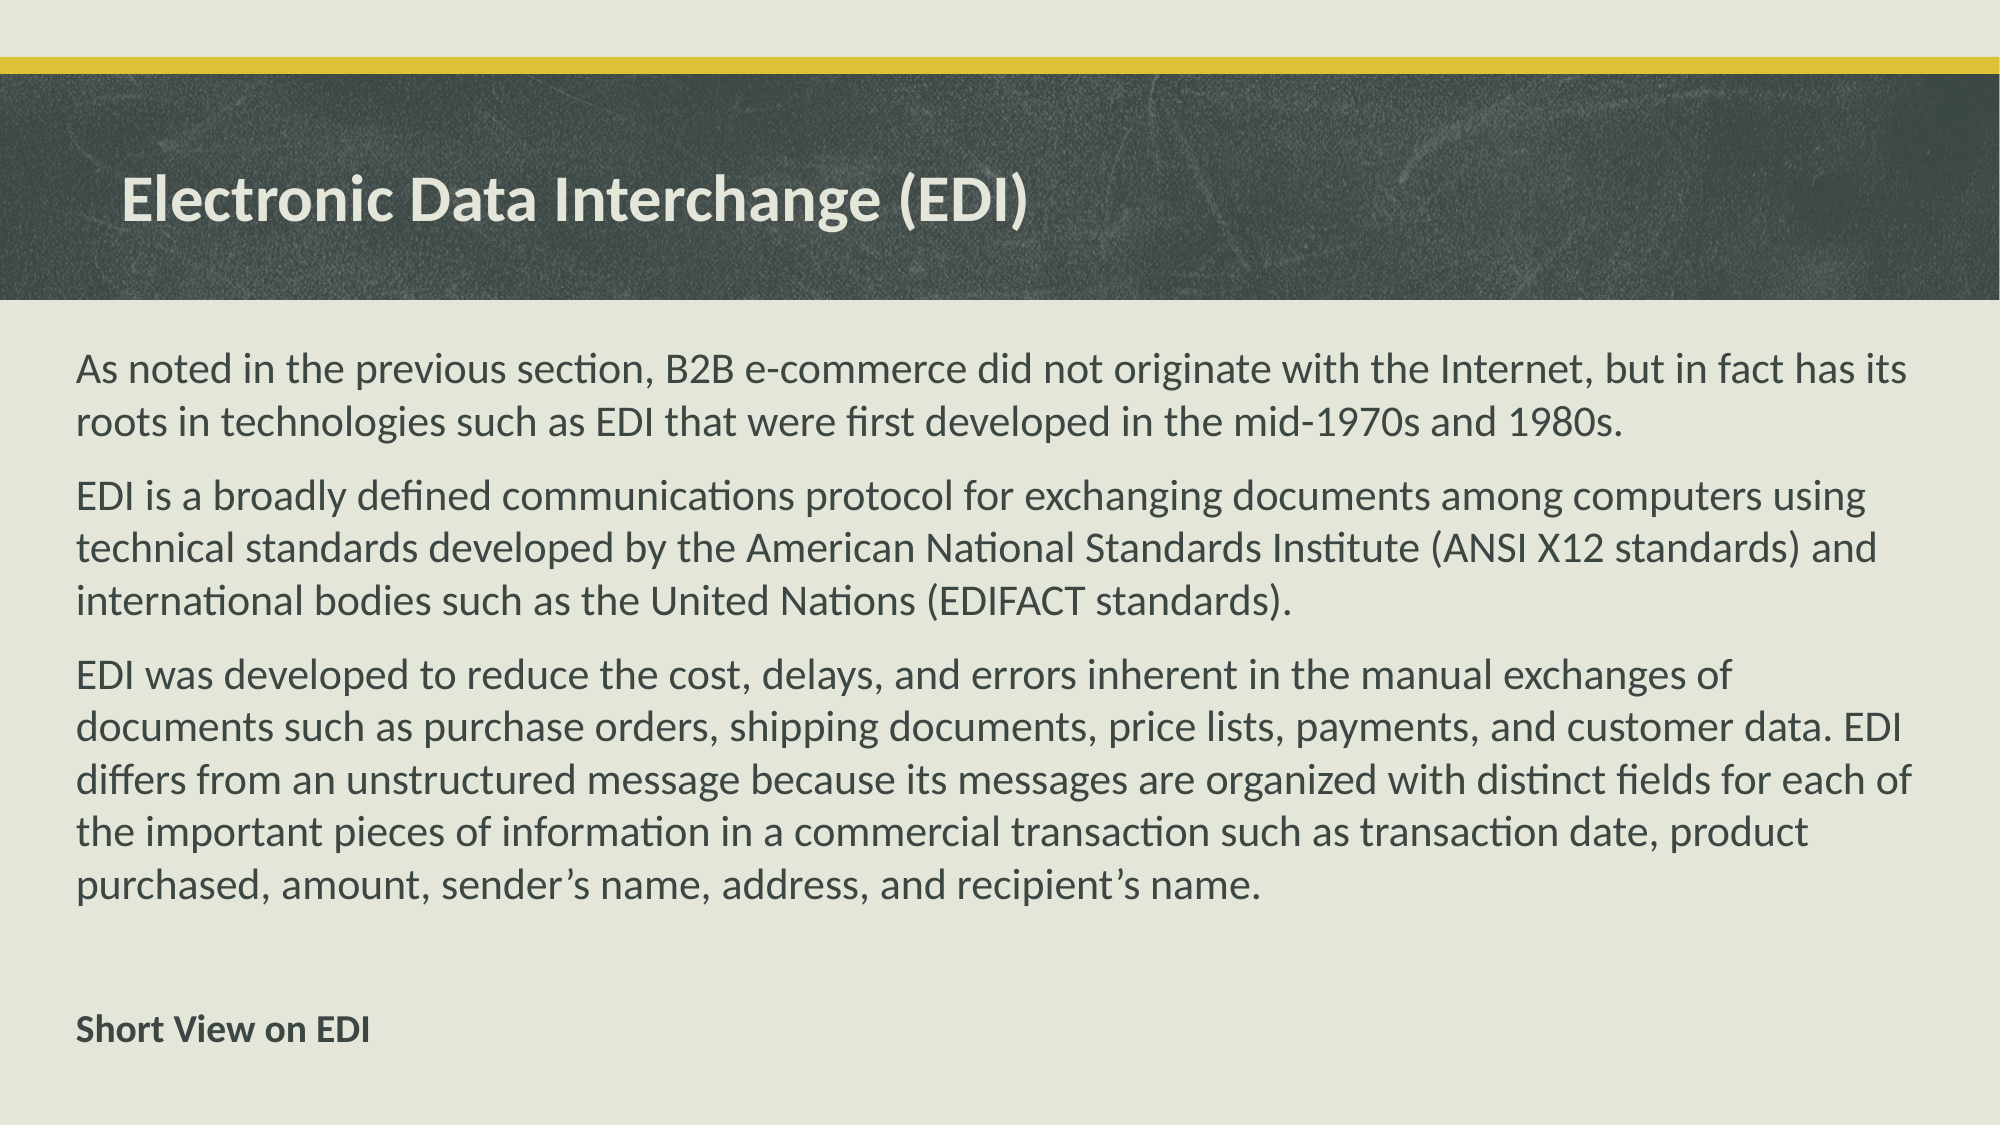

# Electronic Data Interchange (EDI)
As noted in the previous section, B2B e-commerce did not originate with the Internet, but in fact has its roots in technologies such as EDI that were first developed in the mid-1970s and 1980s.
EDI is a broadly defined communications protocol for exchanging documents among computers using technical standards developed by the American National Standards Institute (ANSI X12 standards) and international bodies such as the United Nations (EDIFACT standards).
EDI was developed to reduce the cost, delays, and errors inherent in the manual exchanges of documents such as purchase orders, shipping documents, price lists, payments, and customer data. EDI differs from an unstructured message because its messages are organized with distinct fields for each of the important pieces of information in a commercial transaction such as transaction date, product purchased, amount, sender’s name, address, and recipient’s name.

Short View on EDI